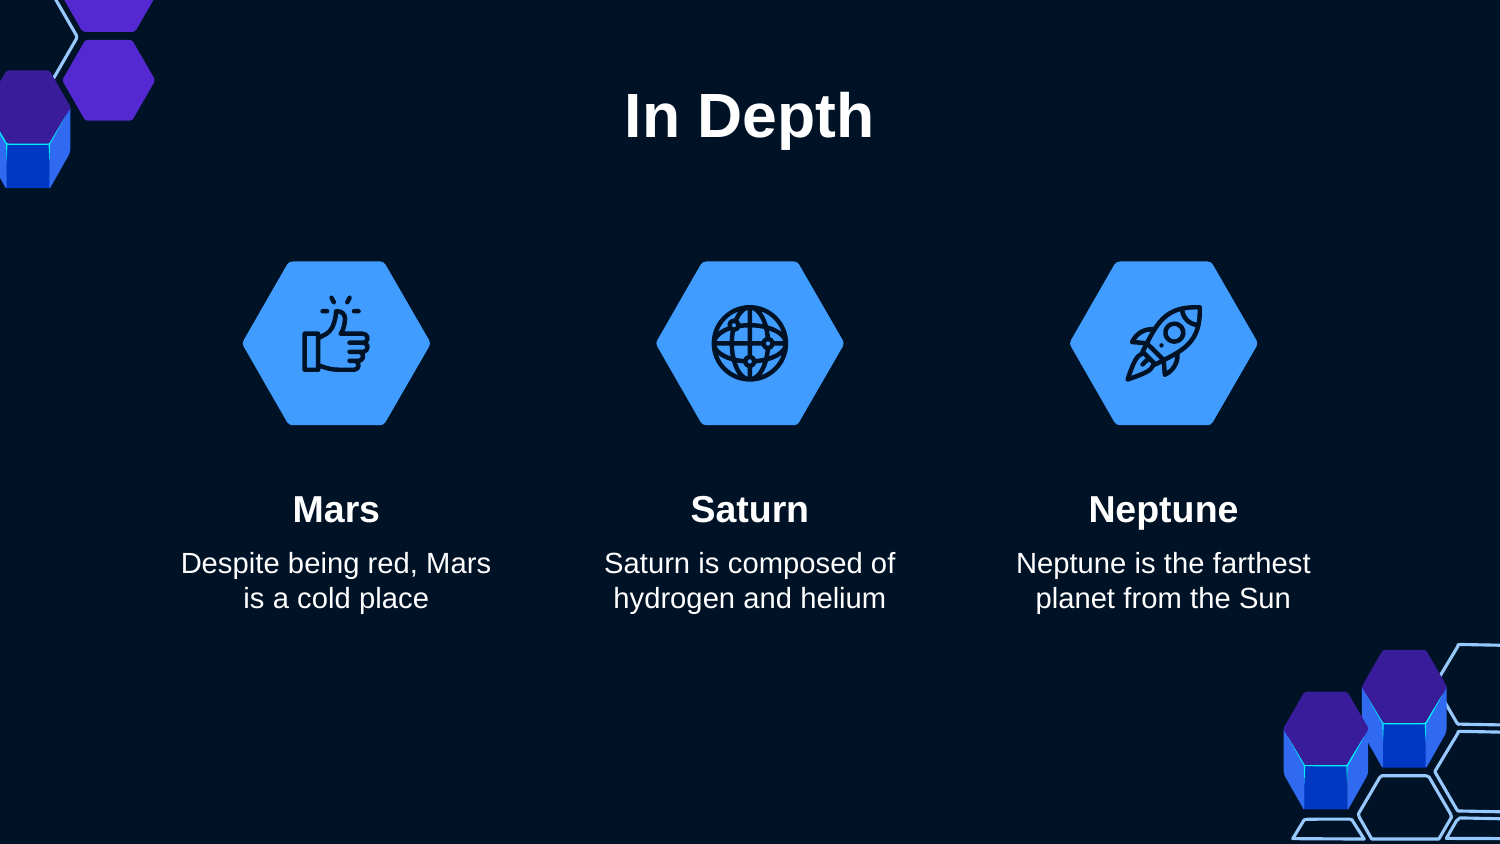

# In Depth

Mars
Saturn
Neptune
Despite being red, Mars is a cold place
Saturn is composed of hydrogen and helium
Neptune is the farthest planet from the Sun